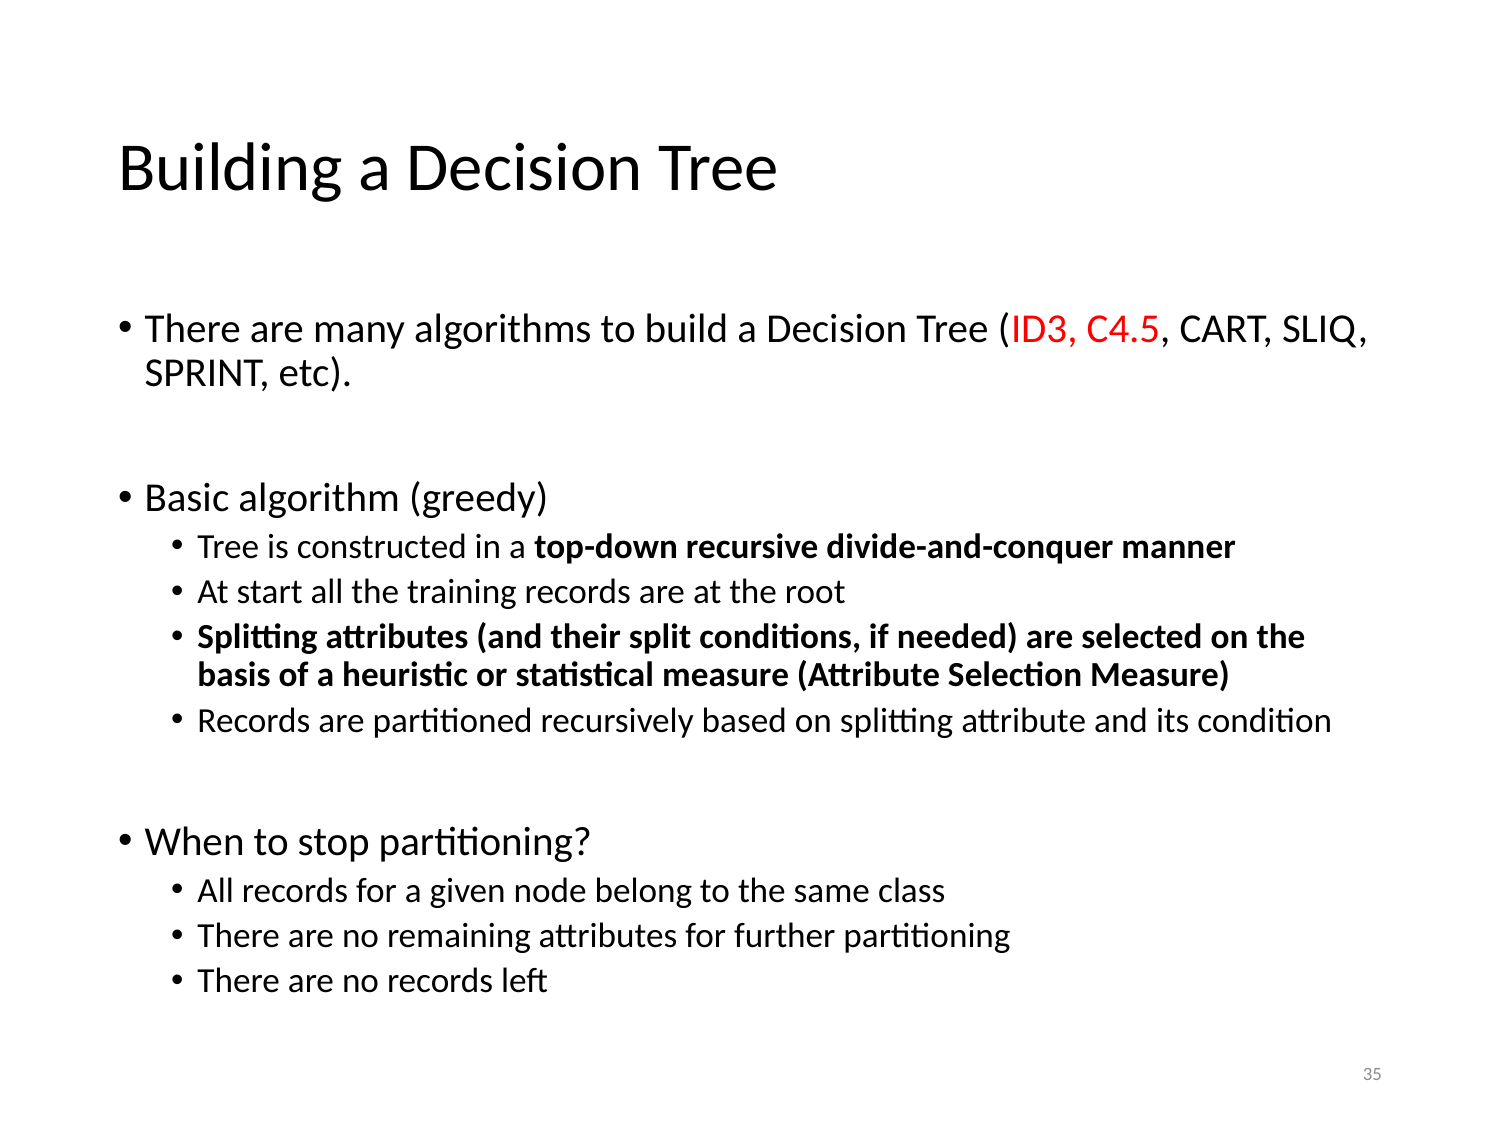

# Building a Decision Tree
There are many algorithms to build a Decision Tree (ID3, C4.5, CART, SLIQ, SPRINT, etc).

Basic algorithm (greedy)
Tree is constructed in a top-down recursive divide-and-conquer manner
At start all the training records are at the root
Splitting attributes (and their split conditions, if needed) are selected on the basis of a heuristic or statistical measure (Attribute Selection Measure)
Records are partitioned recursively based on splitting attribute and its condition

When to stop partitioning?
All records for a given node belong to the same class
There are no remaining attributes for further partitioning
There are no records left
35